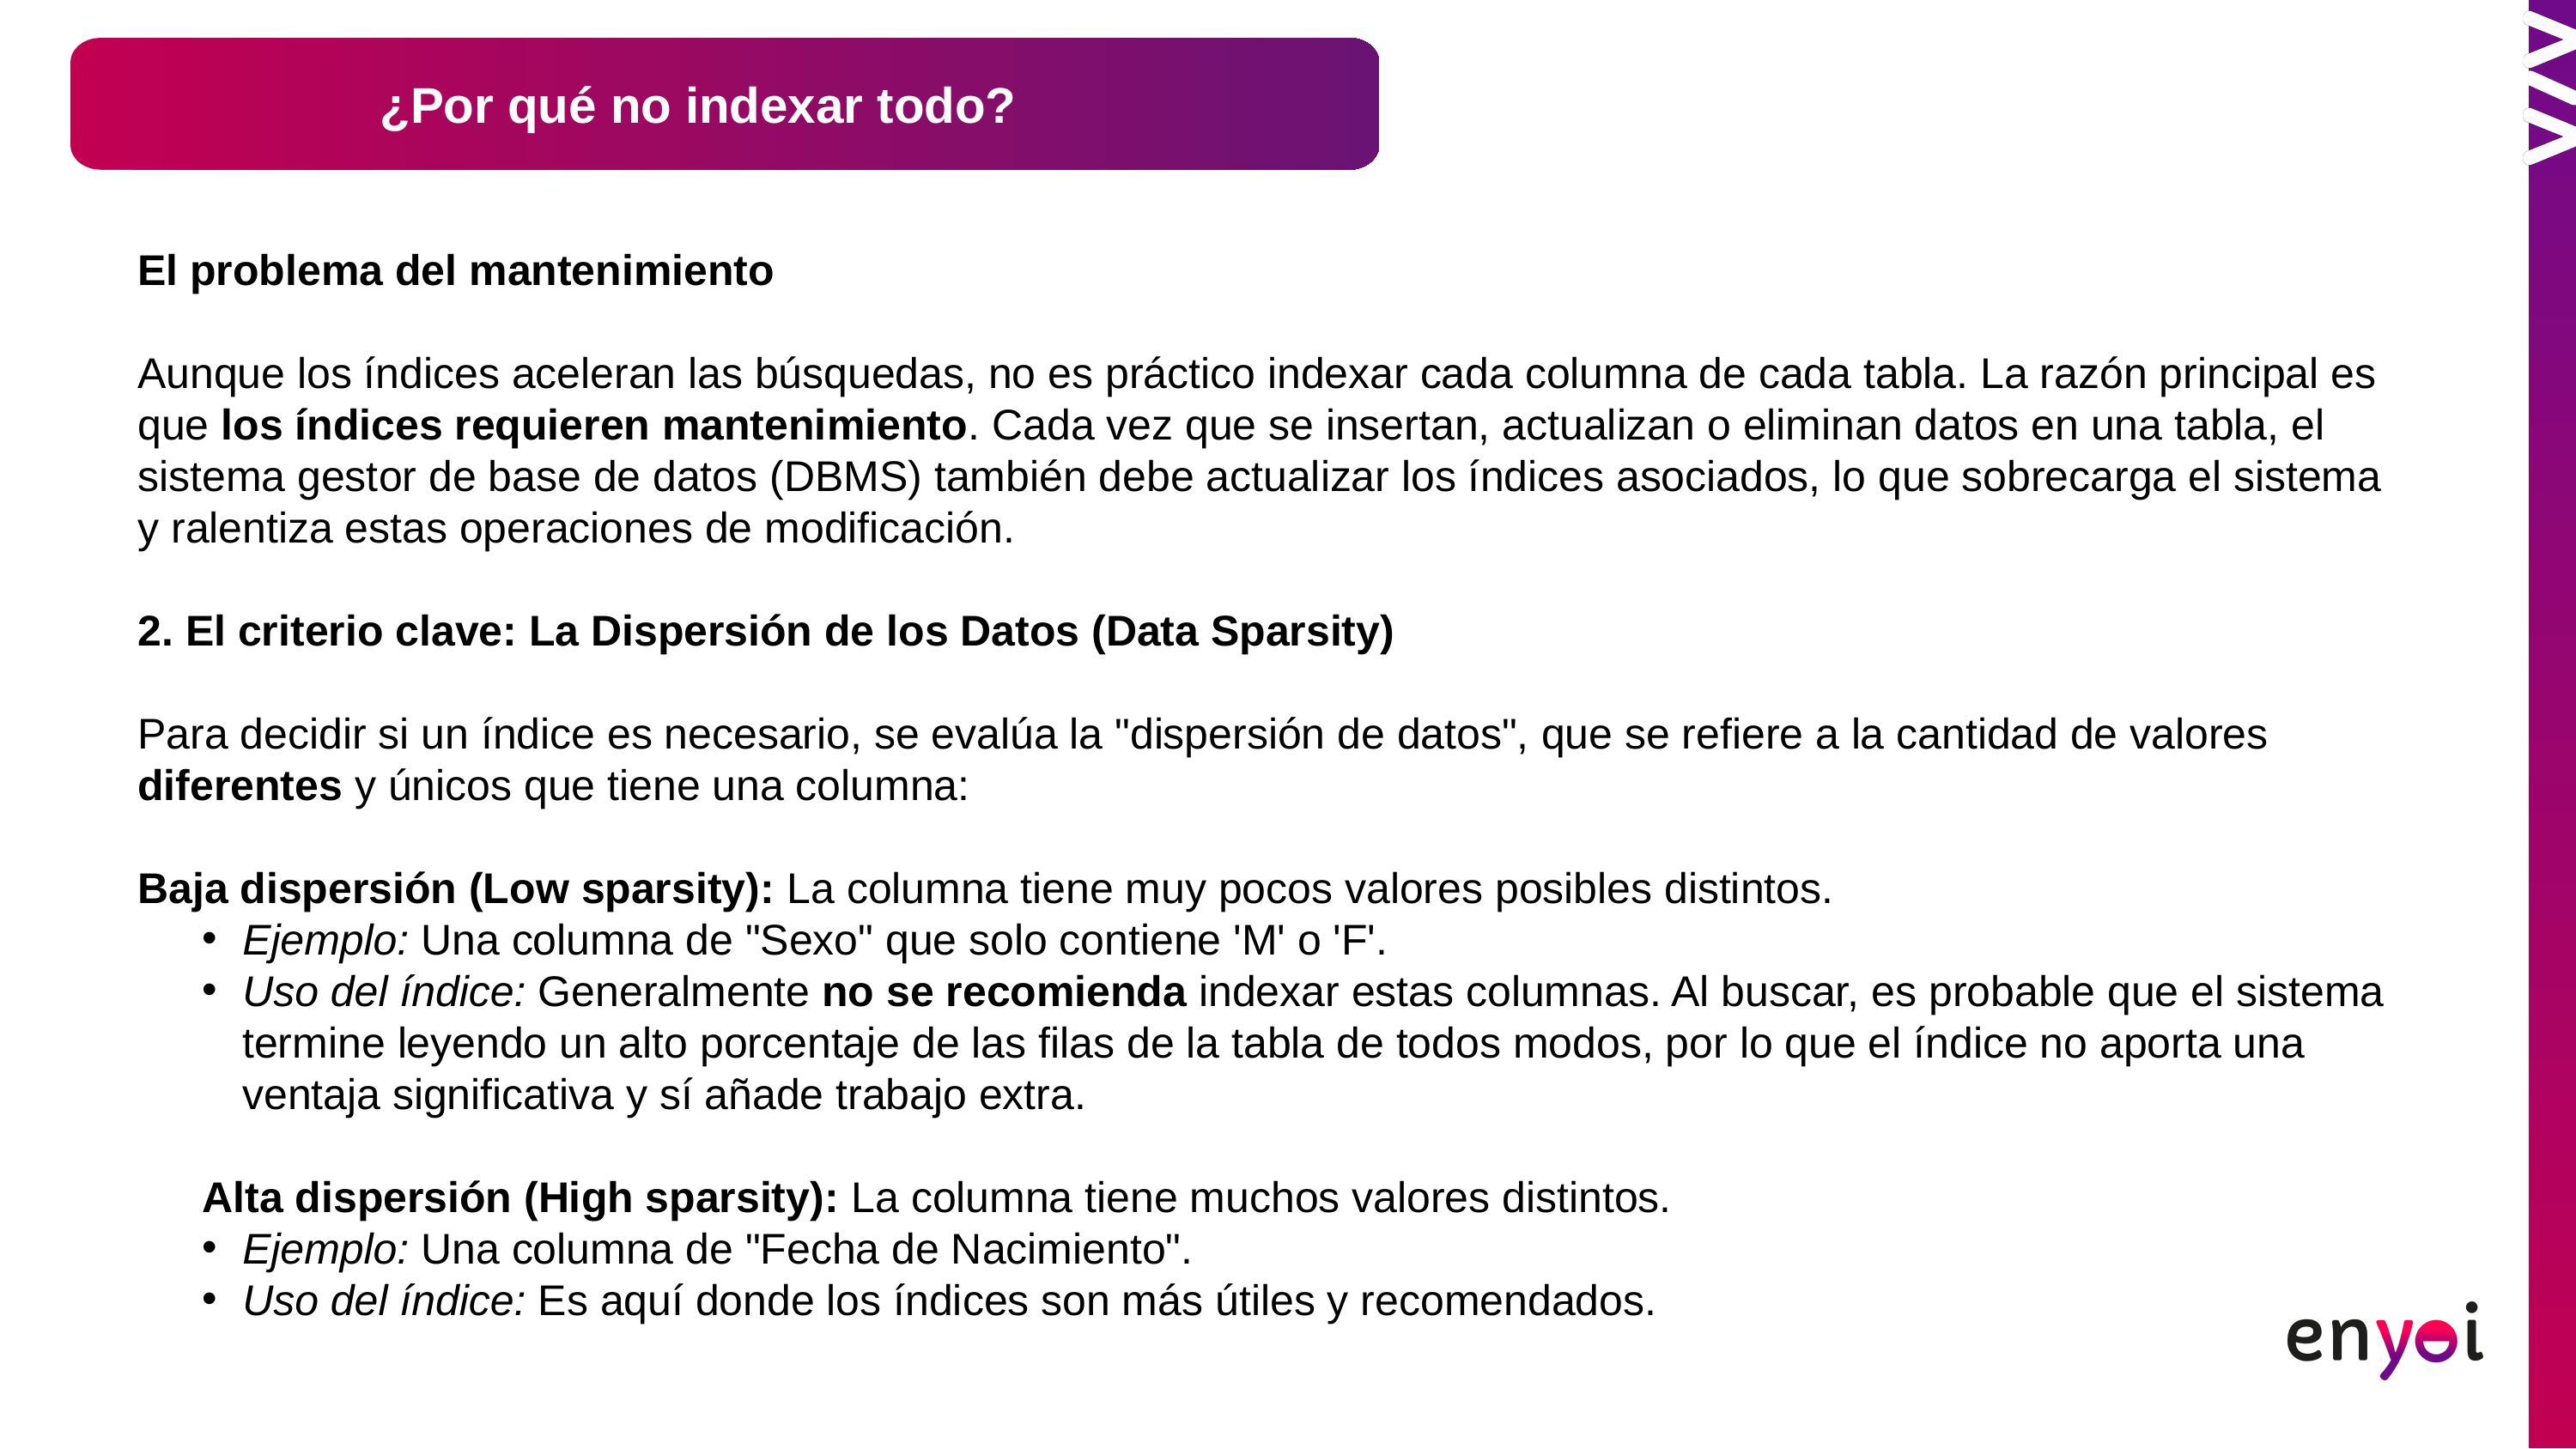

¿Por qué no indexar todo?

El problema del mantenimiento

Aunque los índices aceleran las búsquedas, no es práctico indexar cada columna de cada tabla. La razón principal es que los índices requieren mantenimiento. Cada vez que se insertan, actualizan o eliminan datos en una tabla, el sistema gestor de base de datos (DBMS) también debe actualizar los índices asociados, lo que sobrecarga el sistema y ralentiza estas operaciones de modificación.

2. El criterio clave: La Dispersión de los Datos (Data Sparsity)

Para decidir si un índice es necesario, se evalúa la "dispersión de datos", que se refiere a la cantidad de valores diferentes y únicos que tiene una columna:

Baja dispersión (Low sparsity): La columna tiene muy pocos valores posibles distintos.
Ejemplo: Una columna de "Sexo" que solo contiene 'M' o 'F'.
Uso del índice: Generalmente no se recomienda indexar estas columnas. Al buscar, es probable que el sistema termine leyendo un alto porcentaje de las filas de la tabla de todos modos, por lo que el índice no aporta una ventaja significativa y sí añade trabajo extra.

Alta dispersión (High sparsity): La columna tiene muchos valores distintos.
Ejemplo: Una columna de "Fecha de Nacimiento".
Uso del índice: Es aquí donde los índices son más útiles y recomendados.